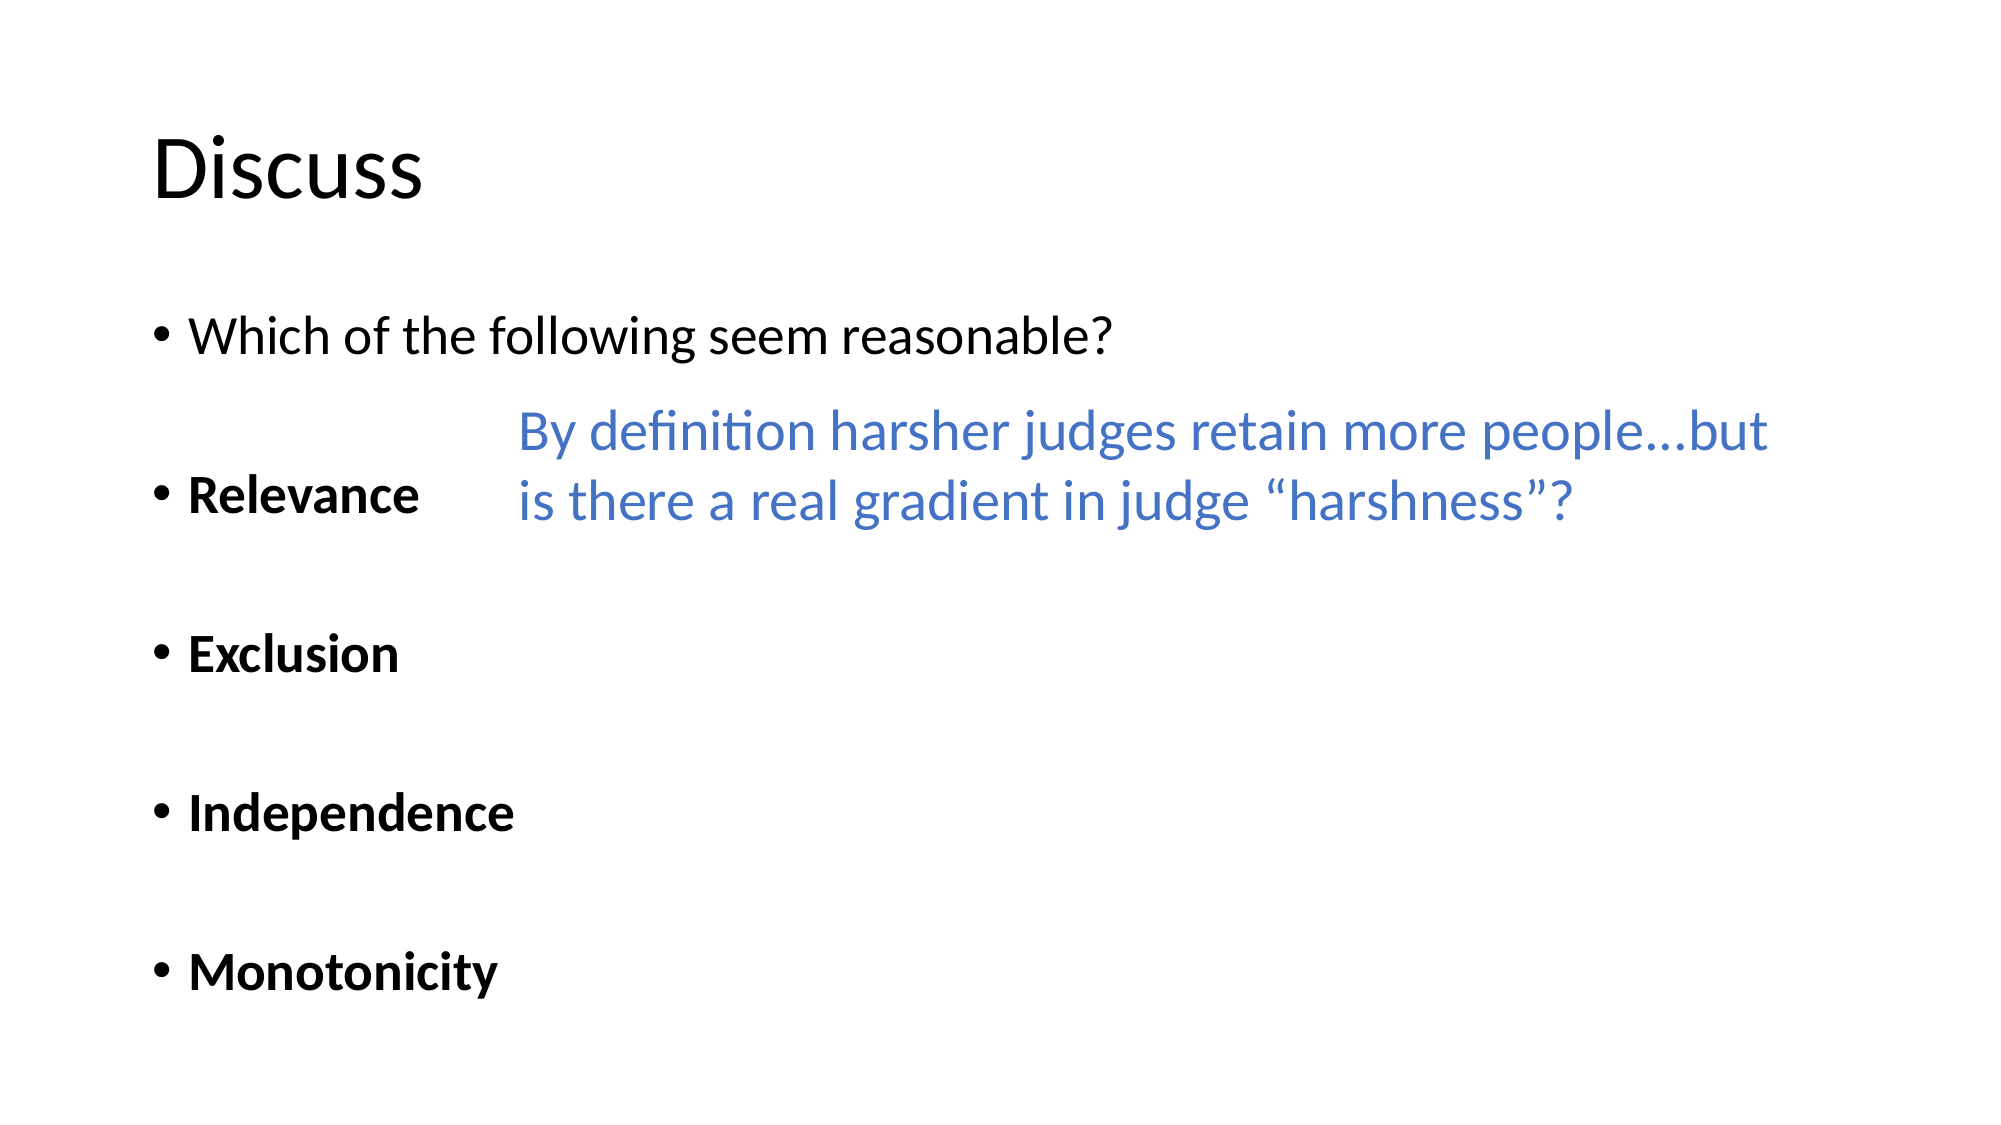

# Discuss
Which of the following seem reasonable?

Relevance

Exclusion

Independence

Monotonicity

By definition harsher judges retain more people...but is there a real gradient in judge “harshness”?